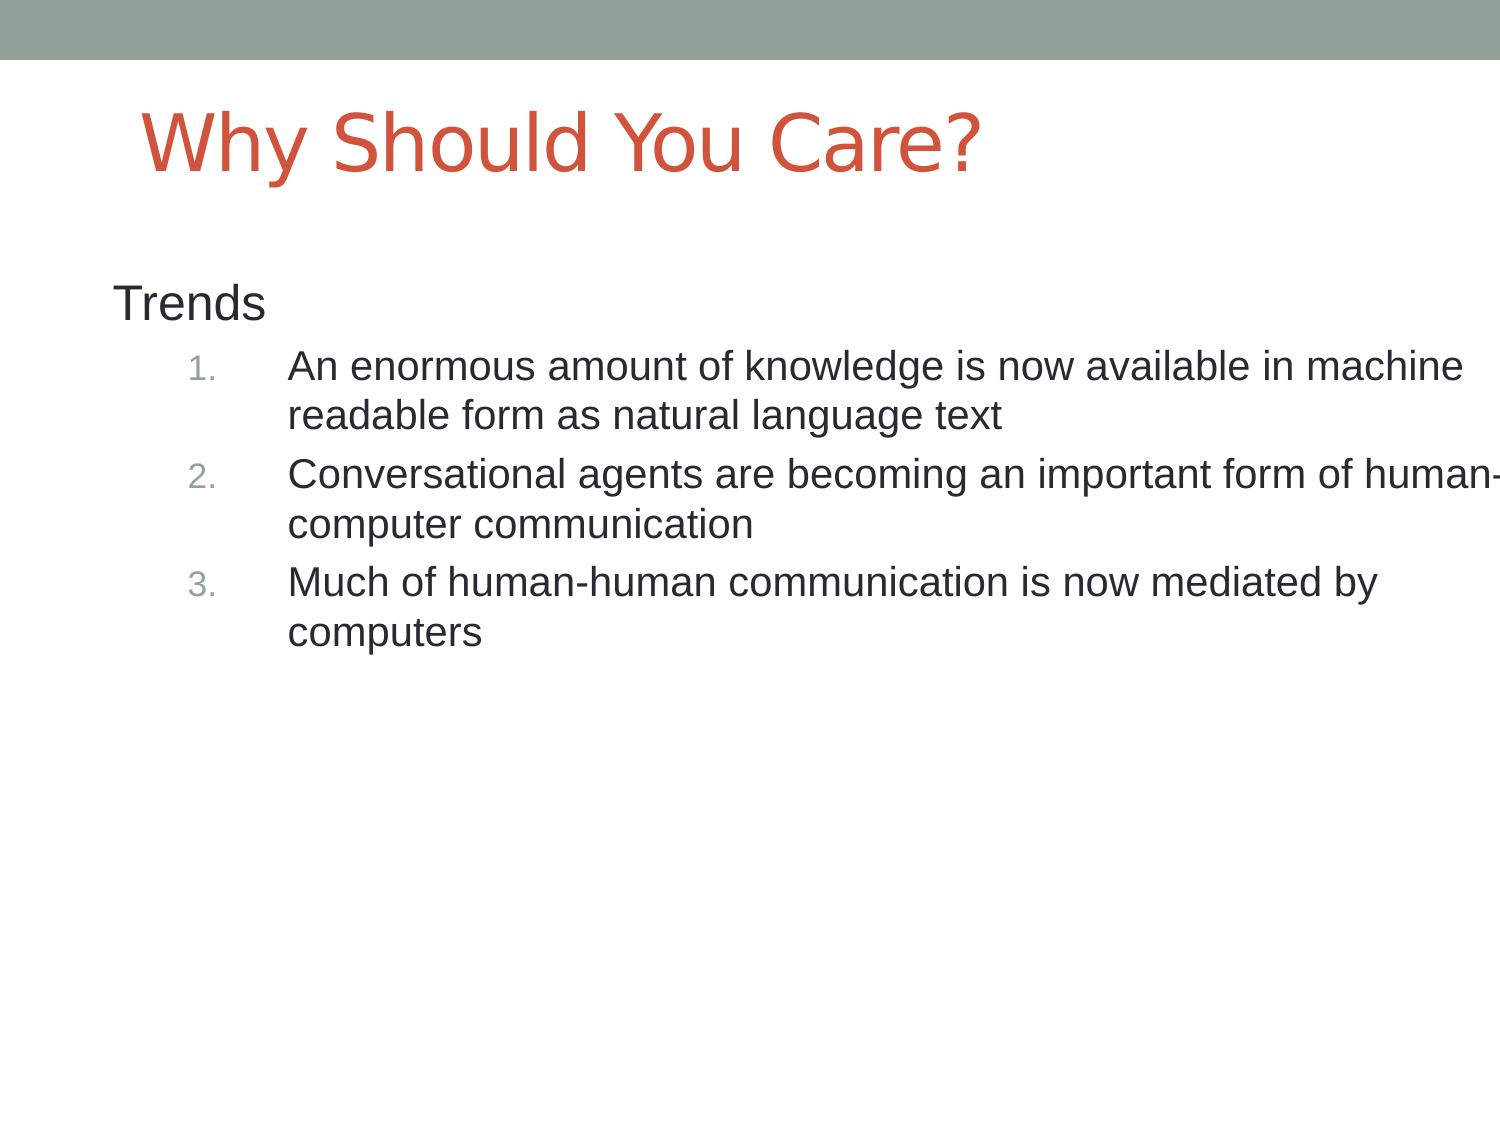

# Why Should You Care?
Trends
An enormous amount of knowledge is now available in machine readable form as natural language text
Conversational agents are becoming an important form of human-computer communication
Much of human-human communication is now mediated by computers